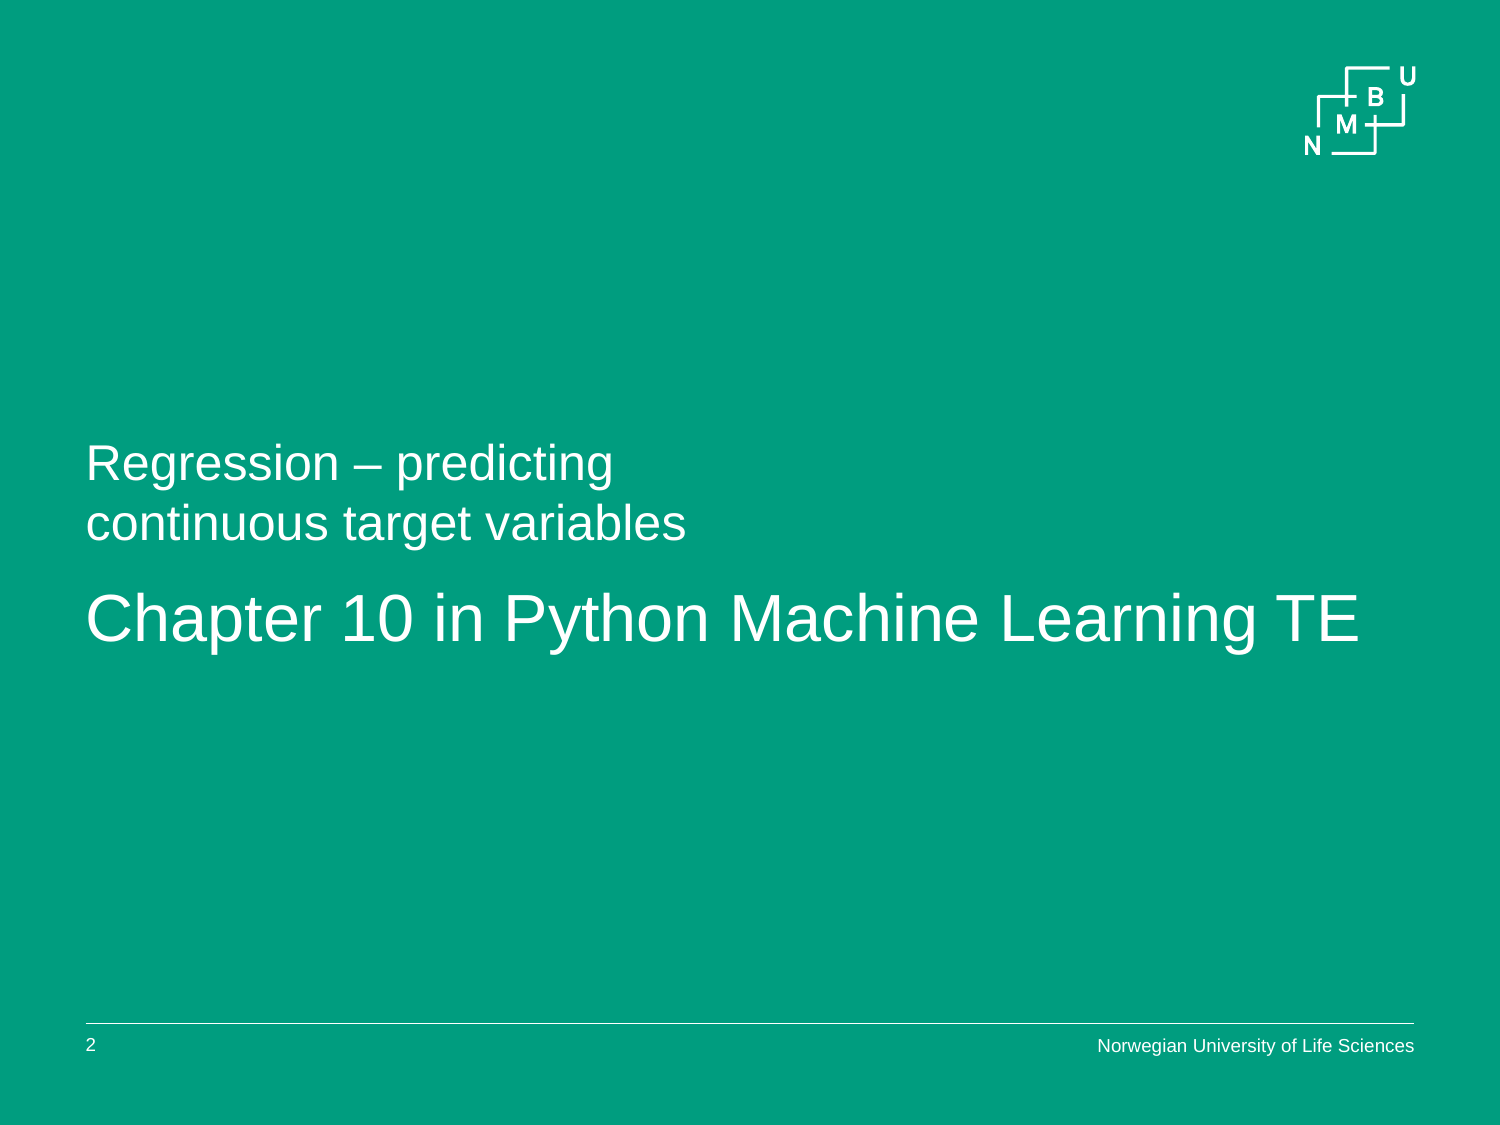

# Regression – predicting continuous target variables
Chapter 10 in Python Machine Learning TE

Norwegian University of Life Sciences
2